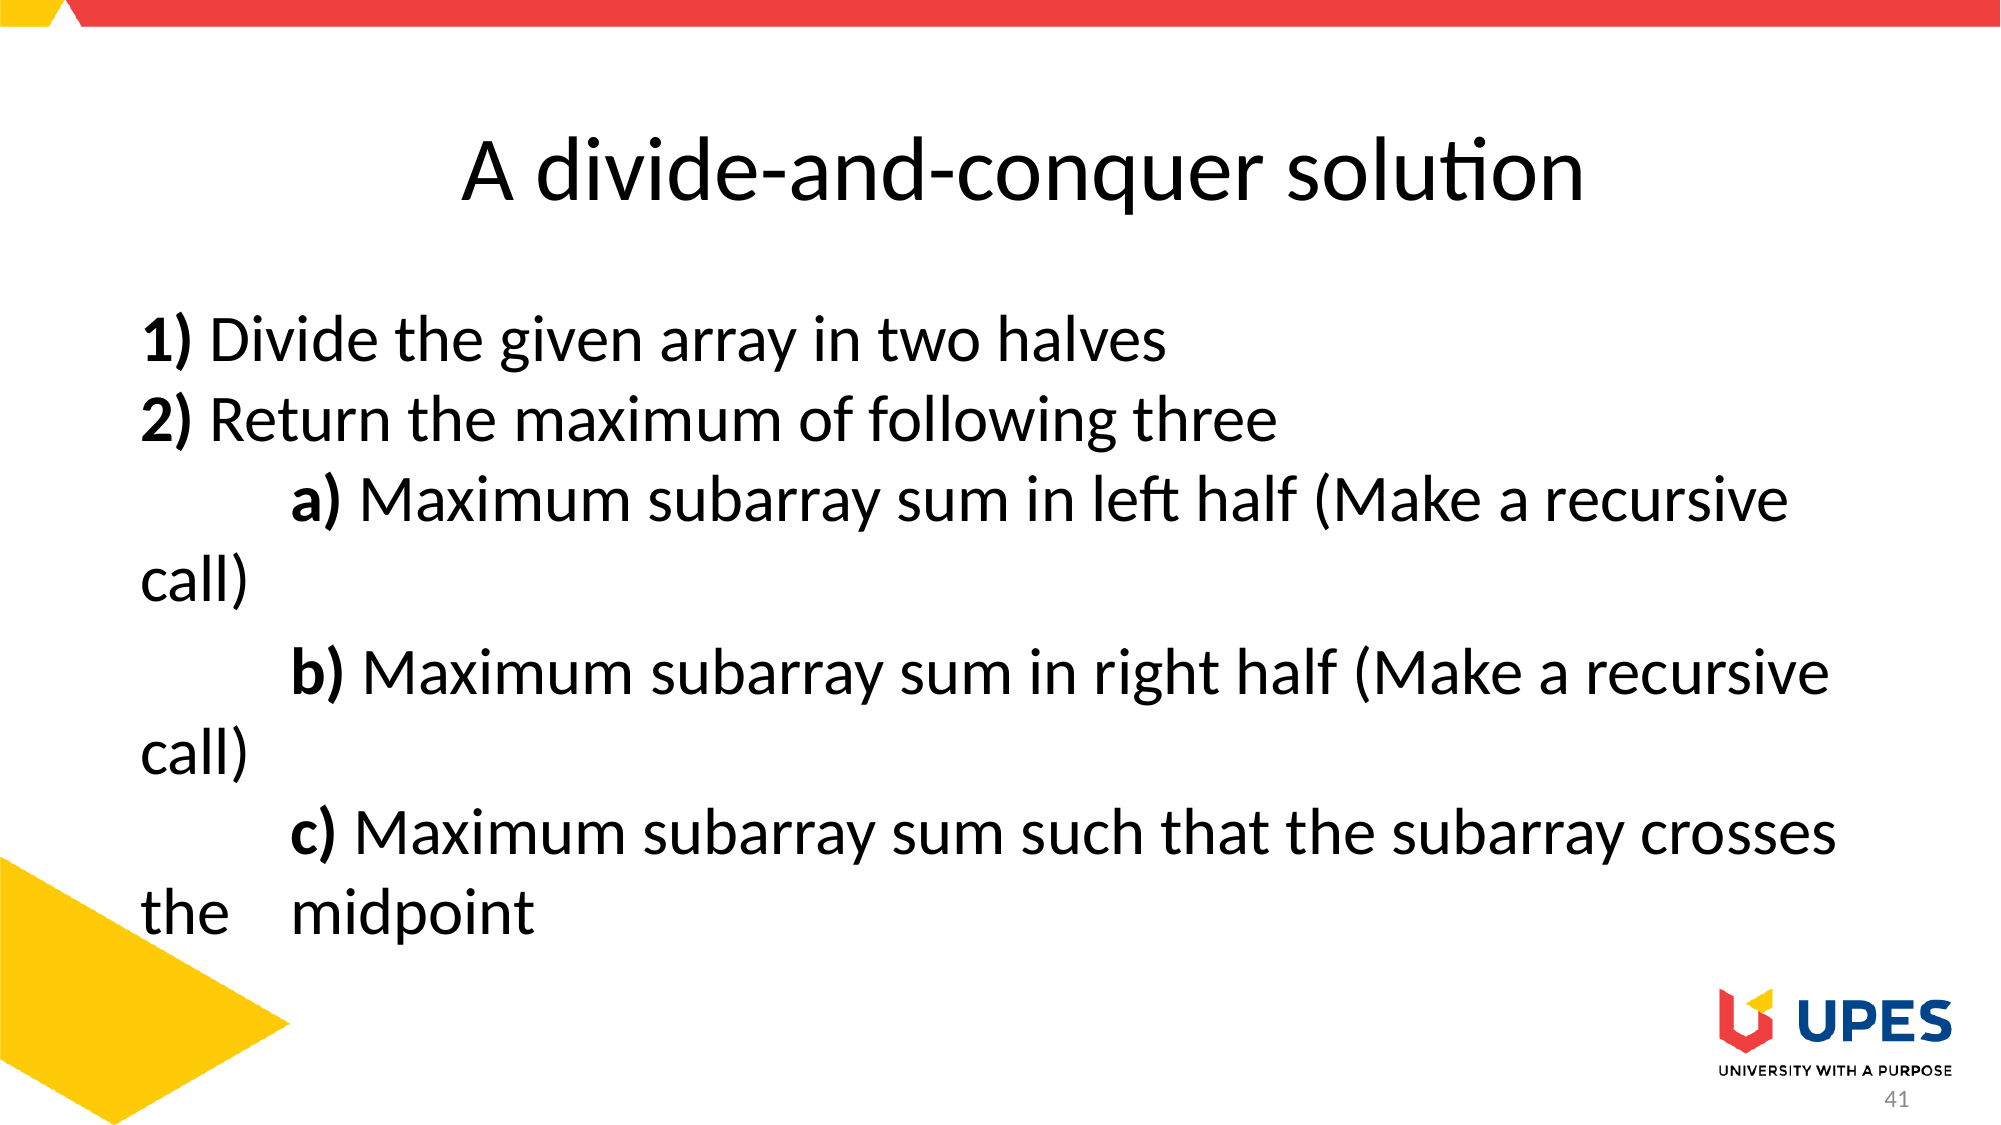

# A divide-and-conquer solution
1) Divide the given array in two halves
2) Return the maximum of following three
	a) Maximum subarray sum in left half (Make a recursive call)
	b) Maximum subarray sum in right half (Make a recursive call)
	c) Maximum subarray sum such that the subarray crosses the 	midpoint